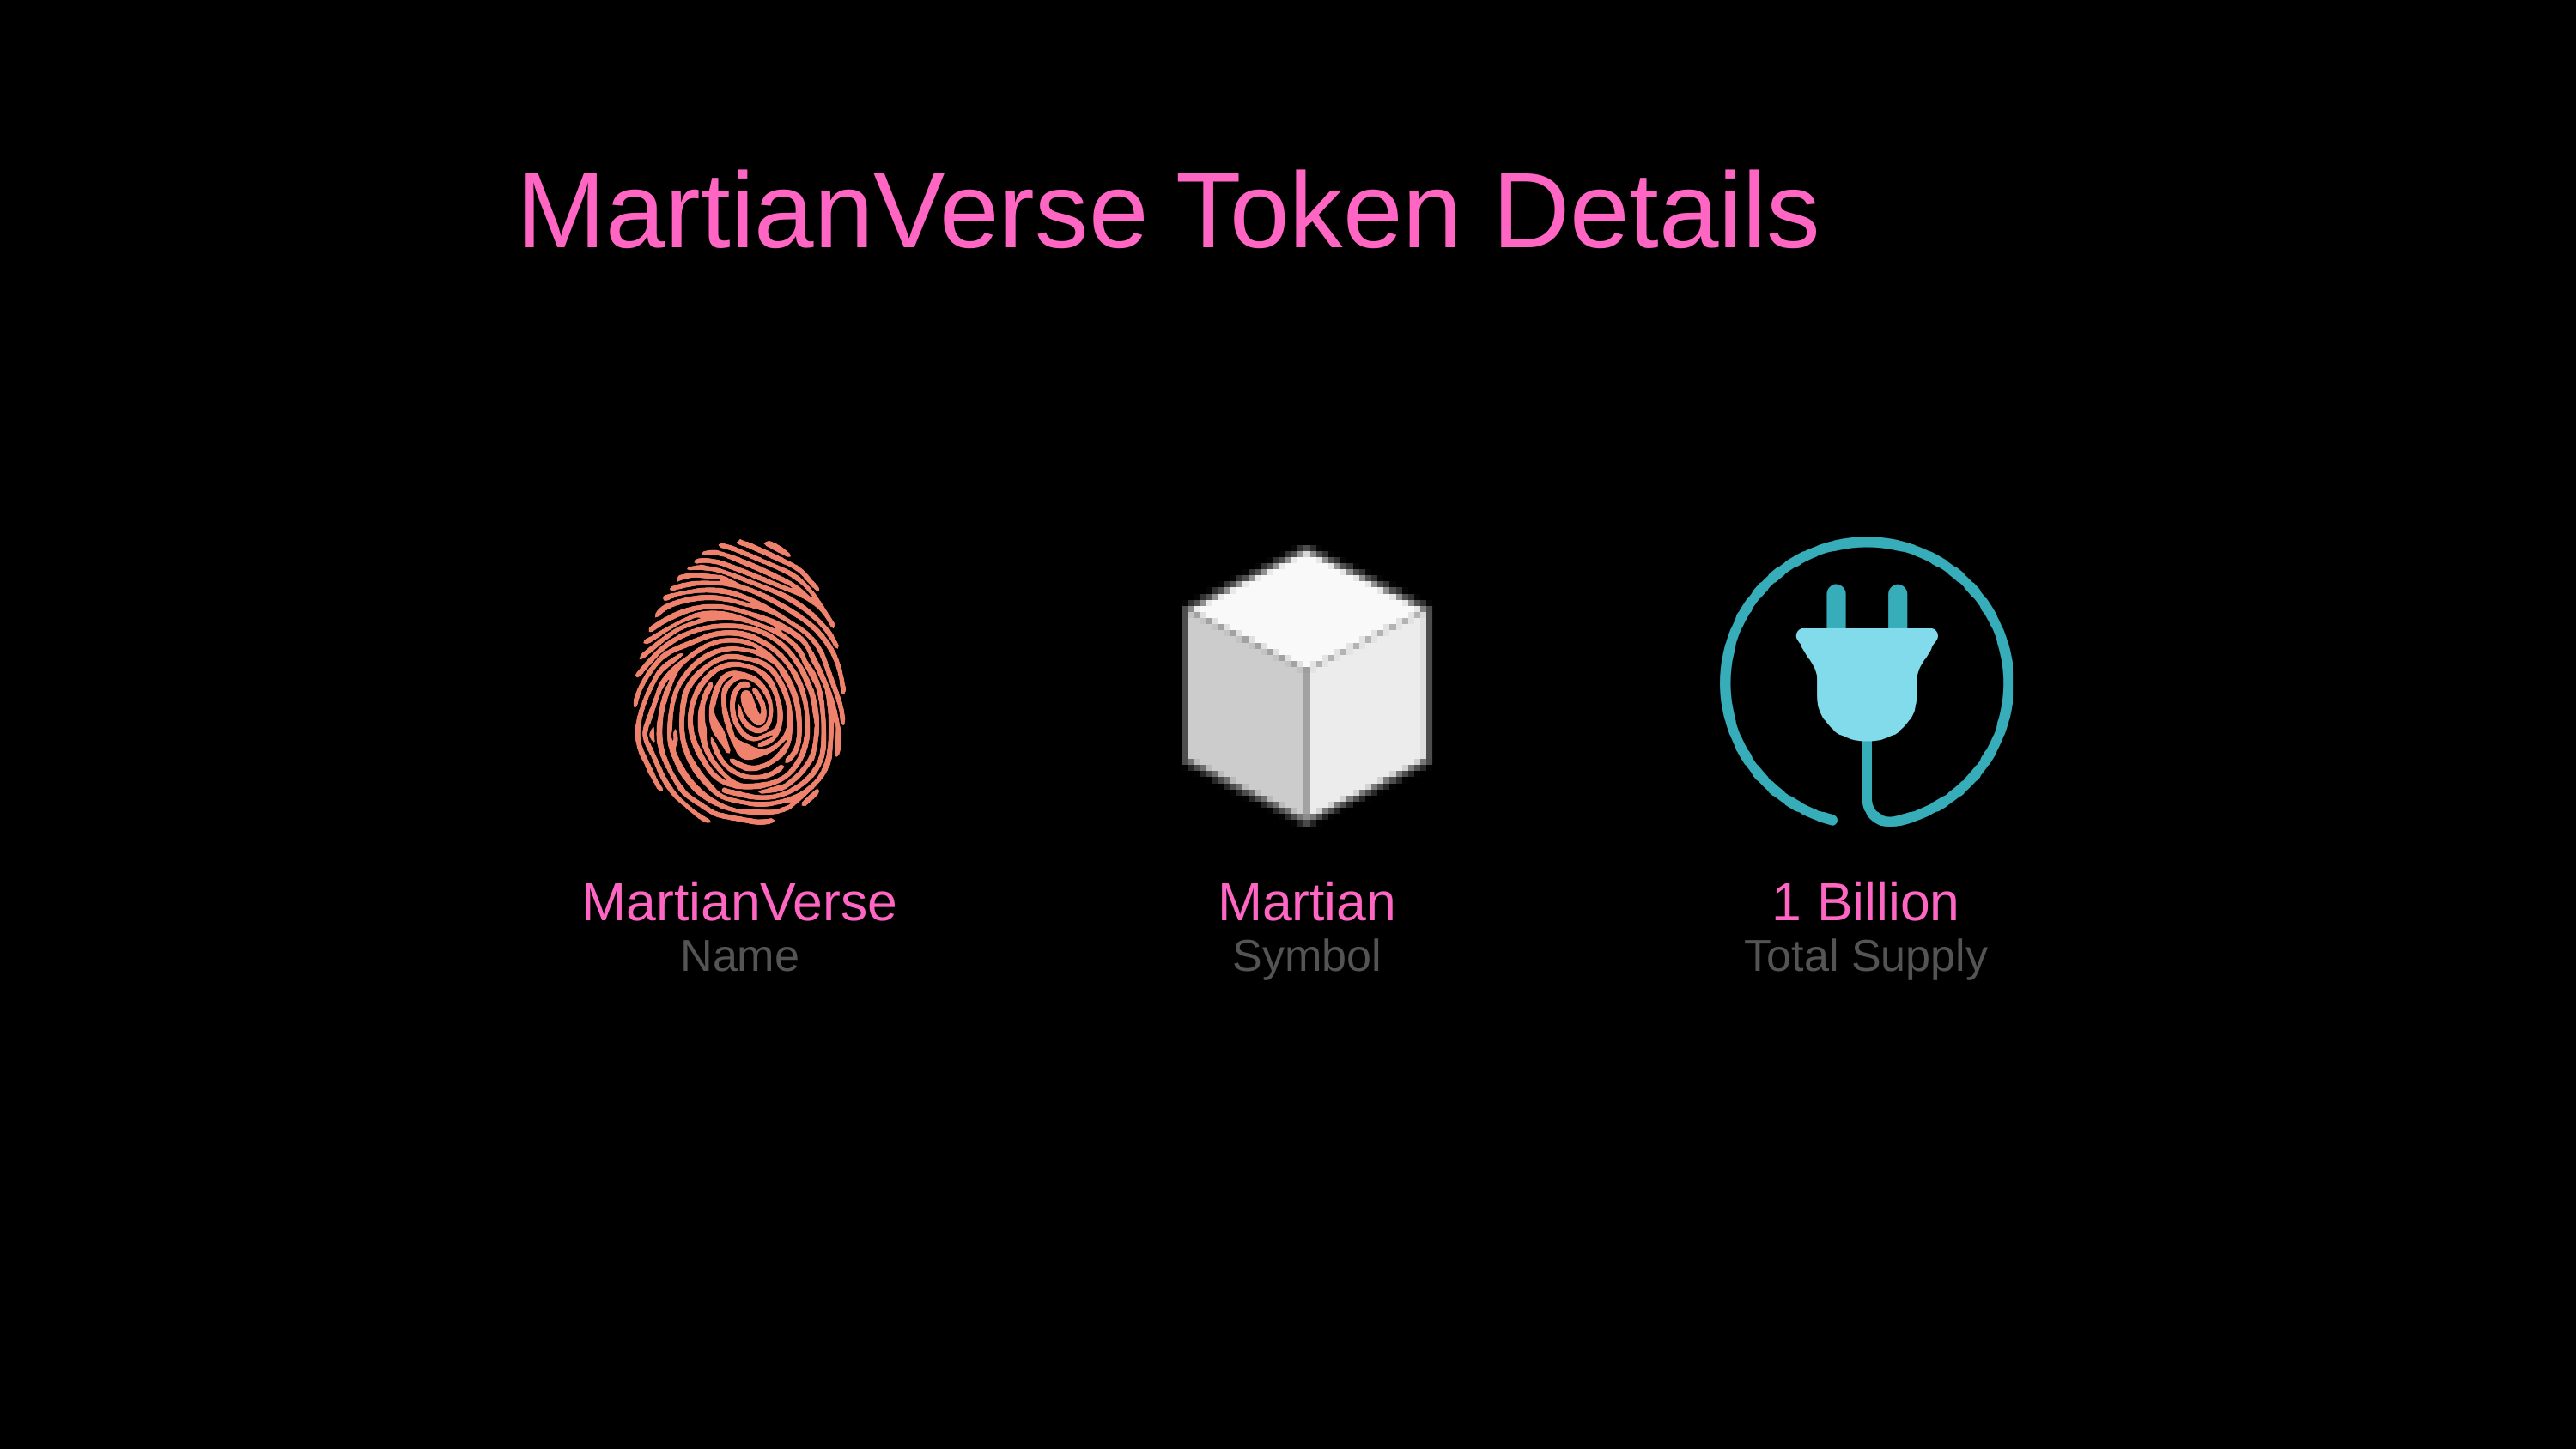

MartianVerse Token Details

MartianVerse
Martian
1 Billion
Name
Symbol
Total Supply